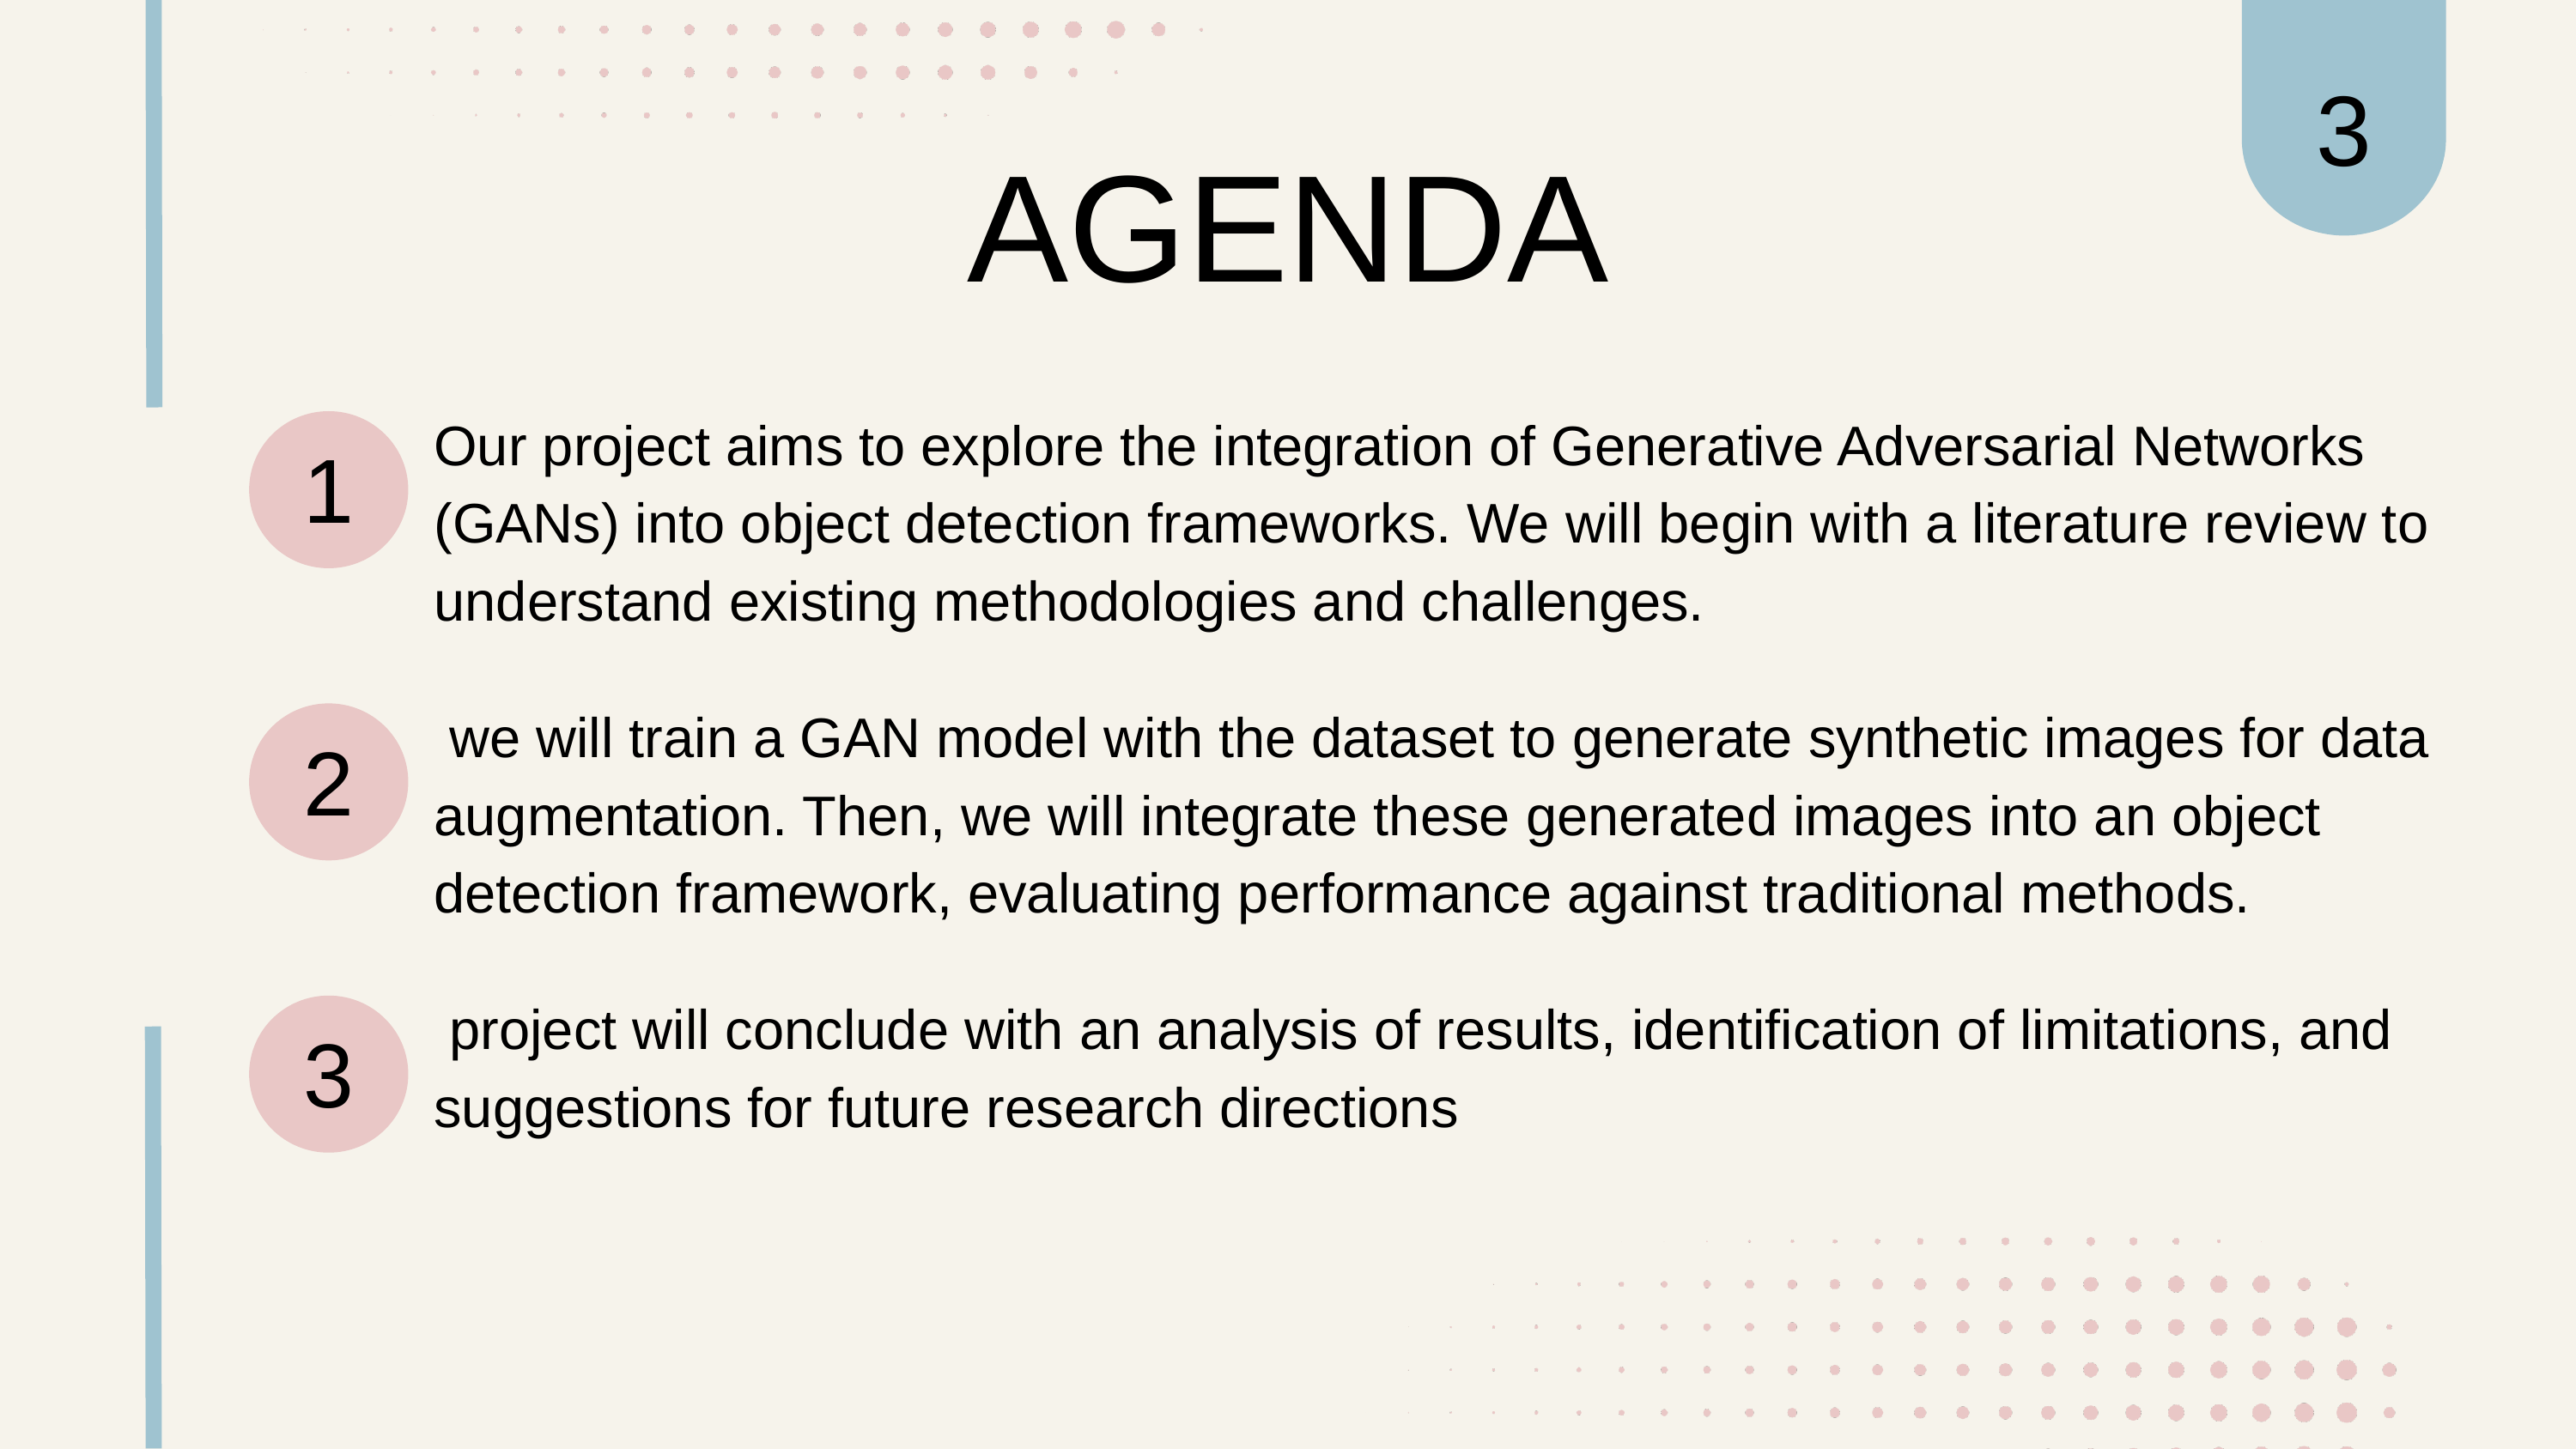

3

AGENDA

Our project aims to explore the integration of Generative Adversarial Networks (GANs) into object detection frameworks. We will begin with a literature review to understand existing methodologies and challenges.
1
 we will train a GAN model with the dataset to generate synthetic images for data augmentation. Then, we will integrate these generated images into an object detection framework, evaluating performance against traditional methods.

2
 project will conclude with an analysis of results, identification of limitations, and suggestions for future research directions

3